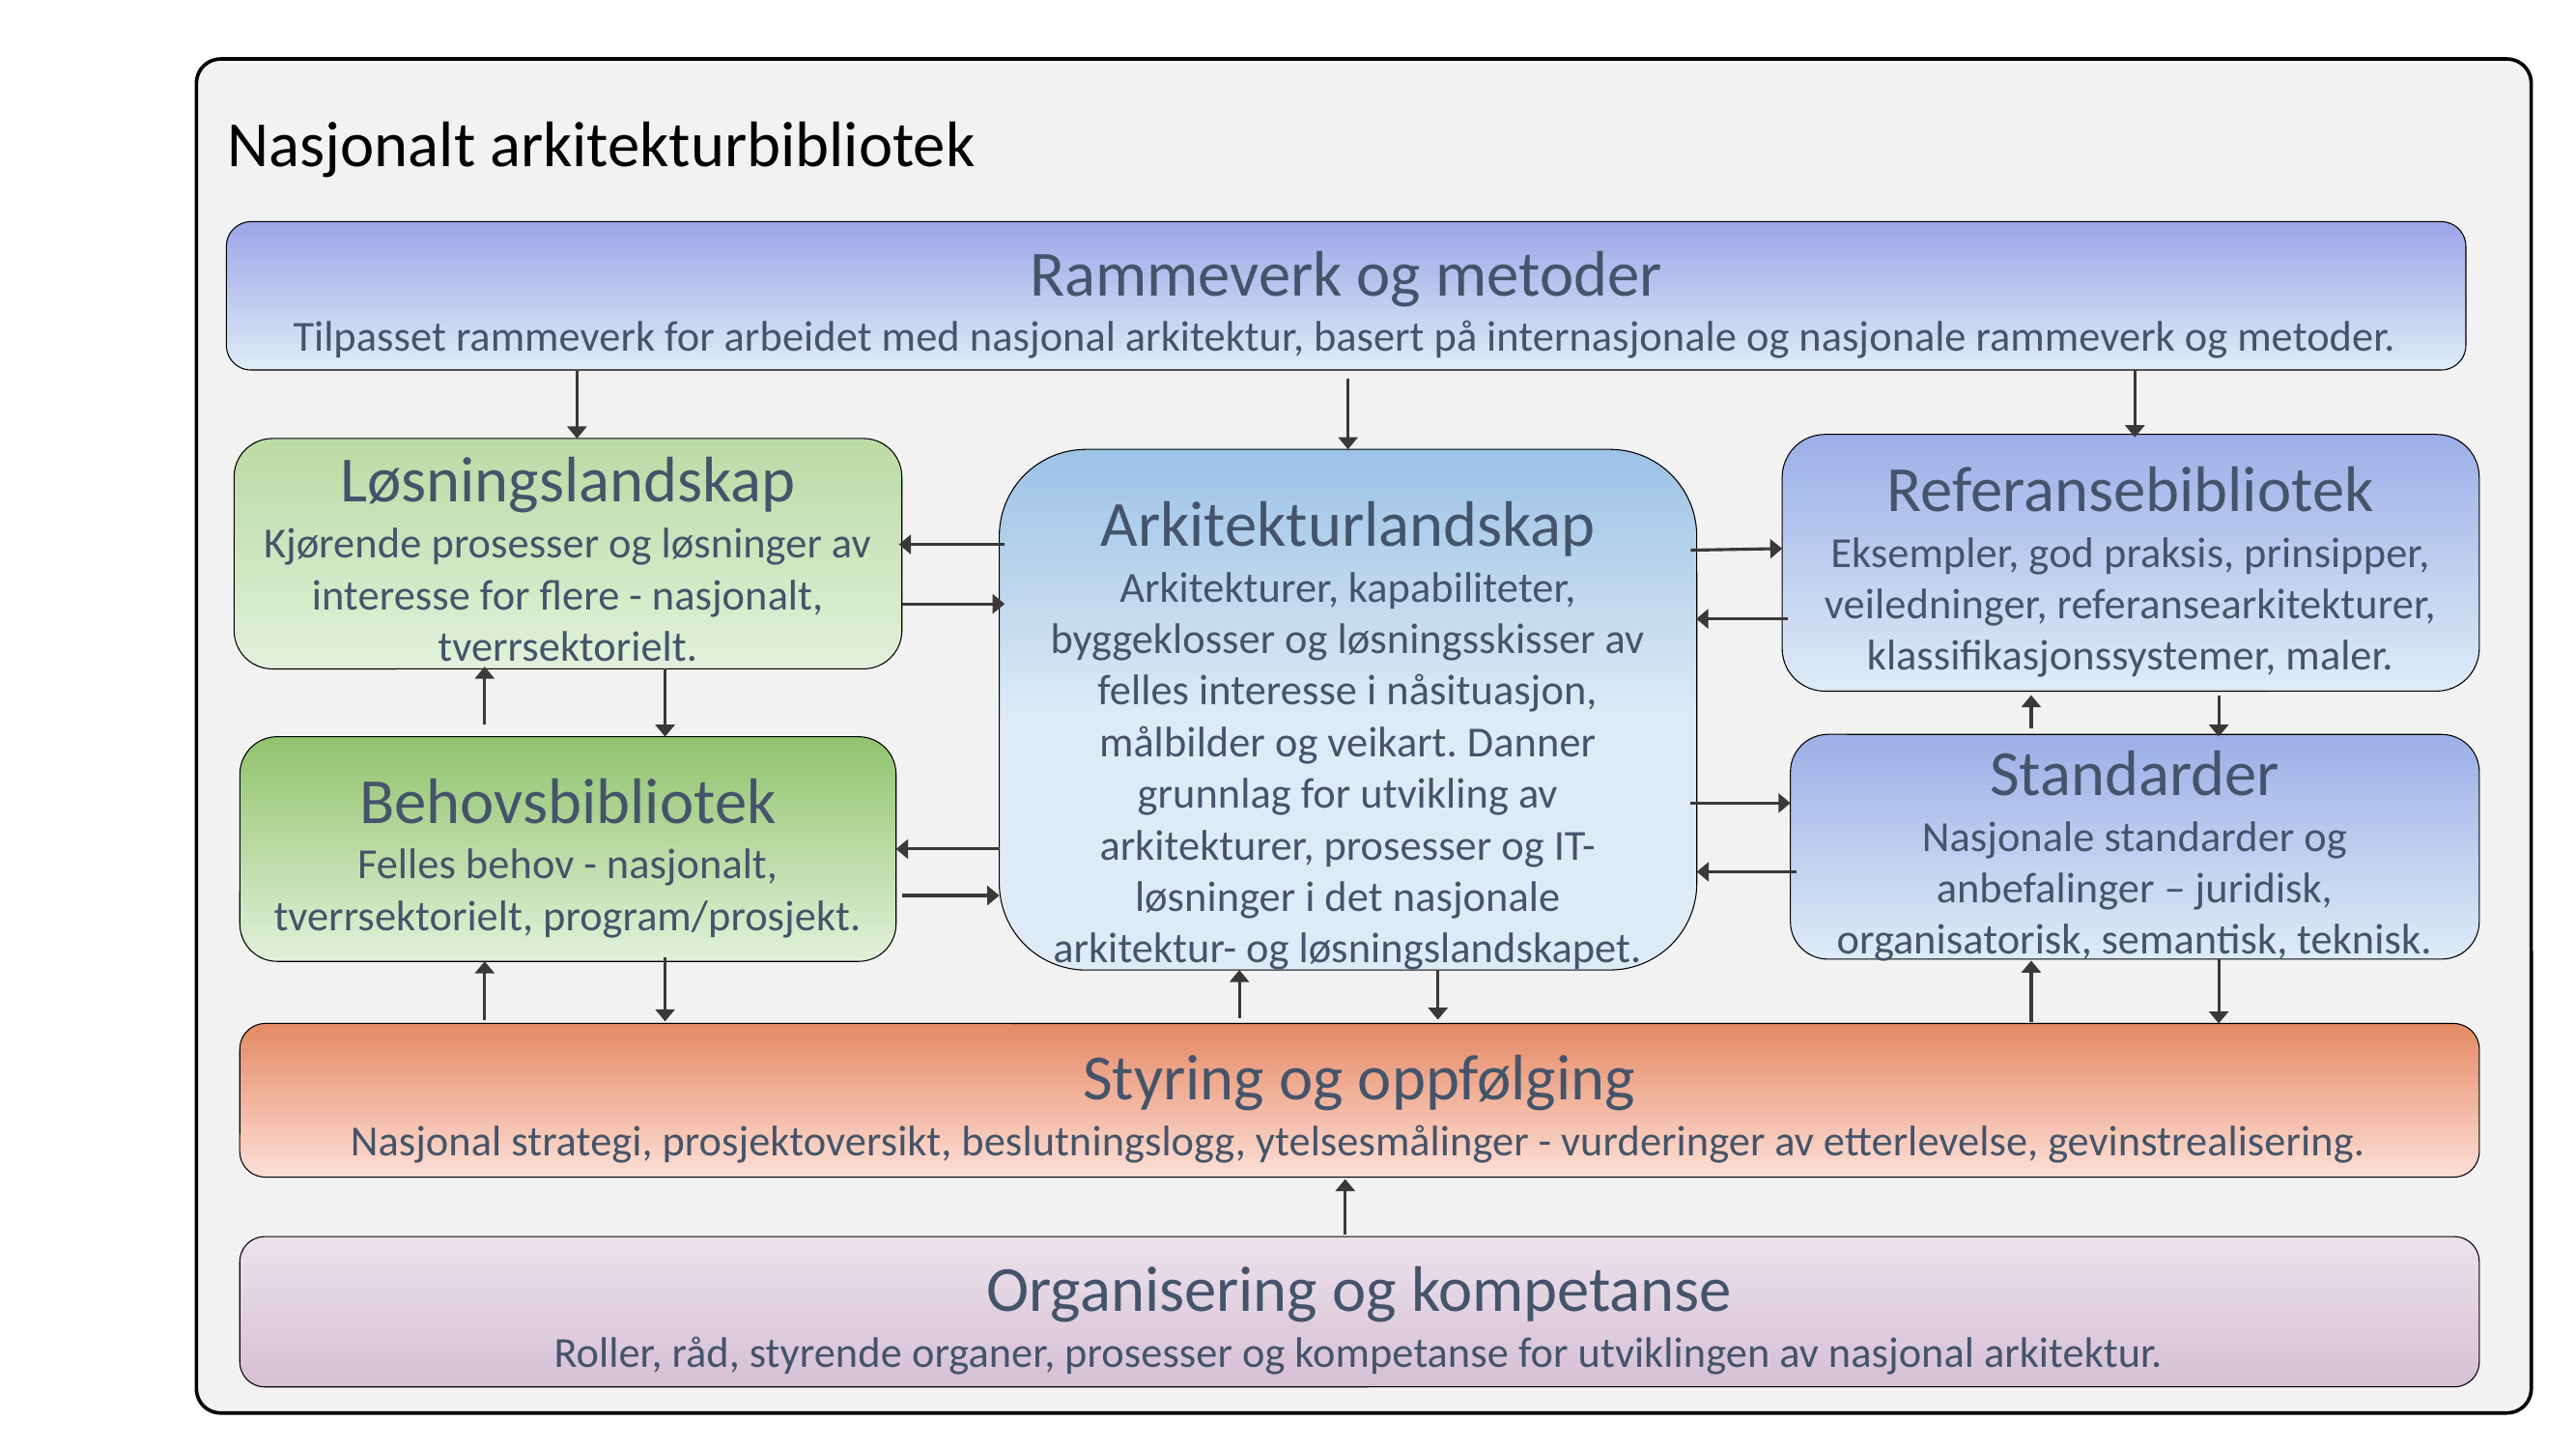

Nasjonalt arkitekturbibliotek
Rammeverk og metoder
Tilpasset rammeverk for arbeidet med nasjonal arkitektur, basert på internasjonale og nasjonale rammeverk og metoder.
Referansebibliotek
Eksempler, god praksis, prinsipper, veiledninger, referansearkitekturer, klassifikasjonssystemer, maler.

Løsningslandskap
Kjørende prosesser og løsninger av interesse for flere - nasjonalt, tverrsektorielt.

Arkitekturlandskap
Arkitekturer, kapabiliteter, byggeklosser og løsningsskisser av felles interesse i nåsituasjon, målbilder og veikart. Danner grunnlag for utvikling av arkitekturer, prosesser og IT-løsninger i det nasjonale arkitektur- og løsningslandskapet.
Standarder
Nasjonale standarder og anbefalinger – juridisk, organisatorisk, semantisk, teknisk.
Behovsbibliotek
Felles behov - nasjonalt, tverrsektorielt, program/prosjekt.
Styring og oppfølging
Nasjonal strategi, prosjektoversikt, beslutningslogg, ytelsesmålinger - vurderinger av etterlevelse, gevinstrealisering.
Organisering og kompetanse
Roller, råd, styrende organer, prosesser og kompetanse for utviklingen av nasjonal arkitektur.